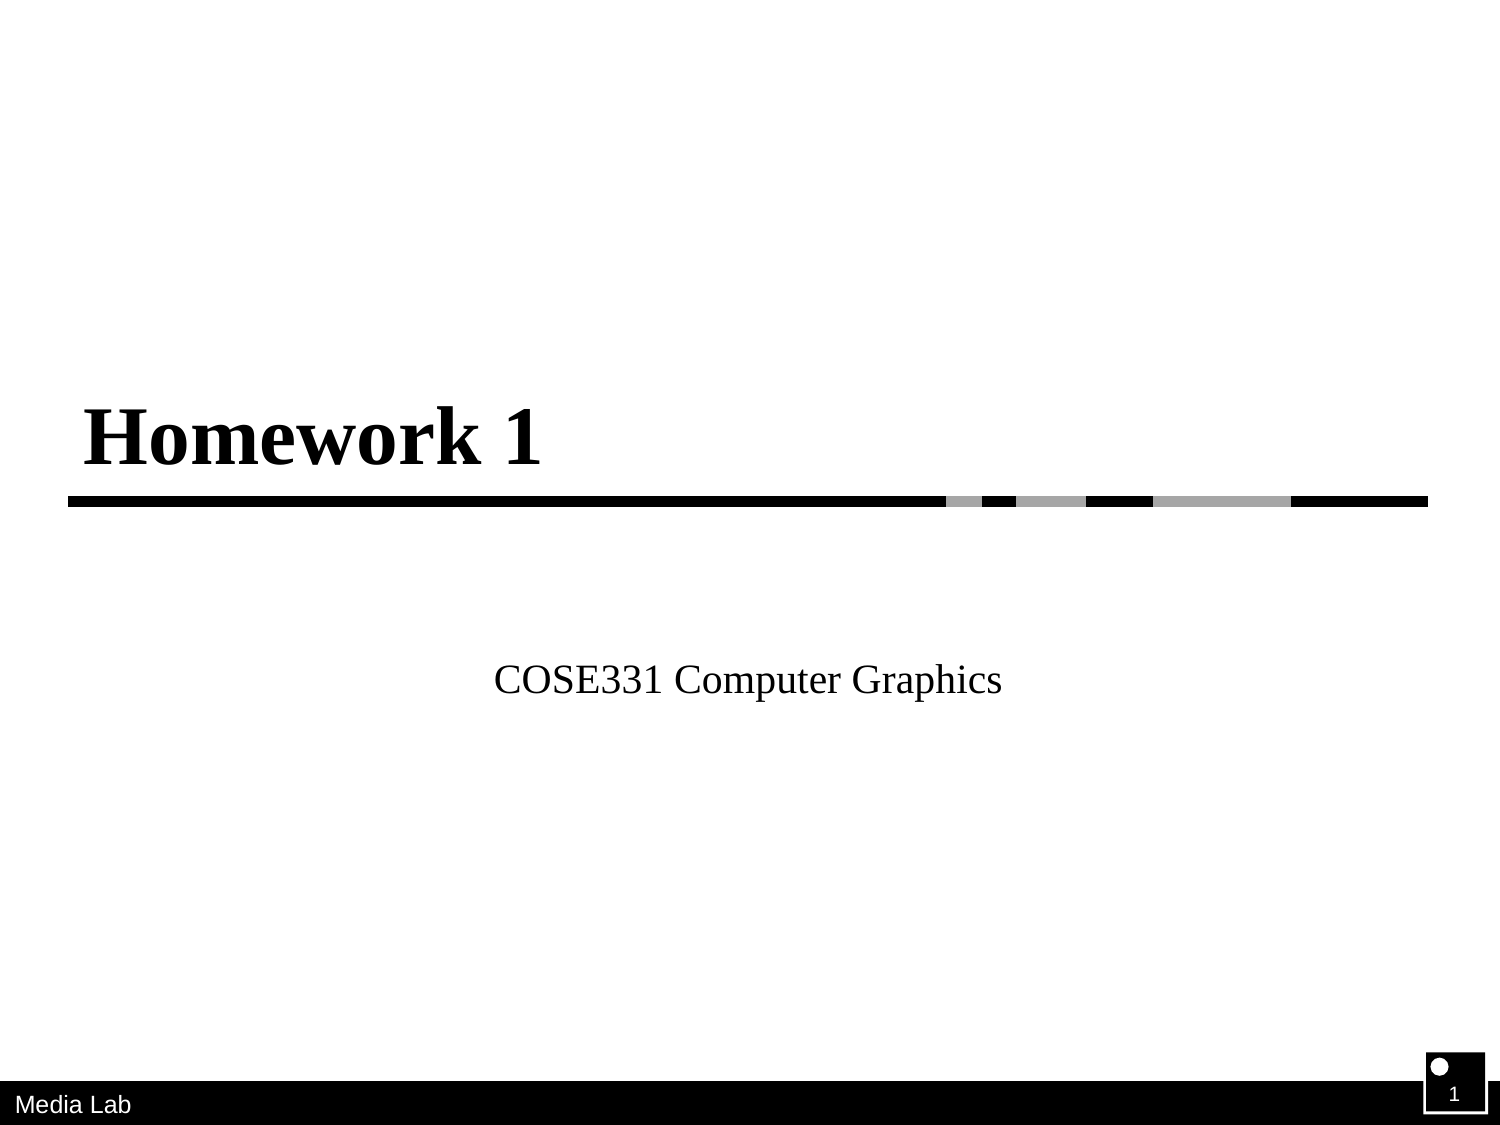

# Homework 1
COSE331 Computer Graphics
1